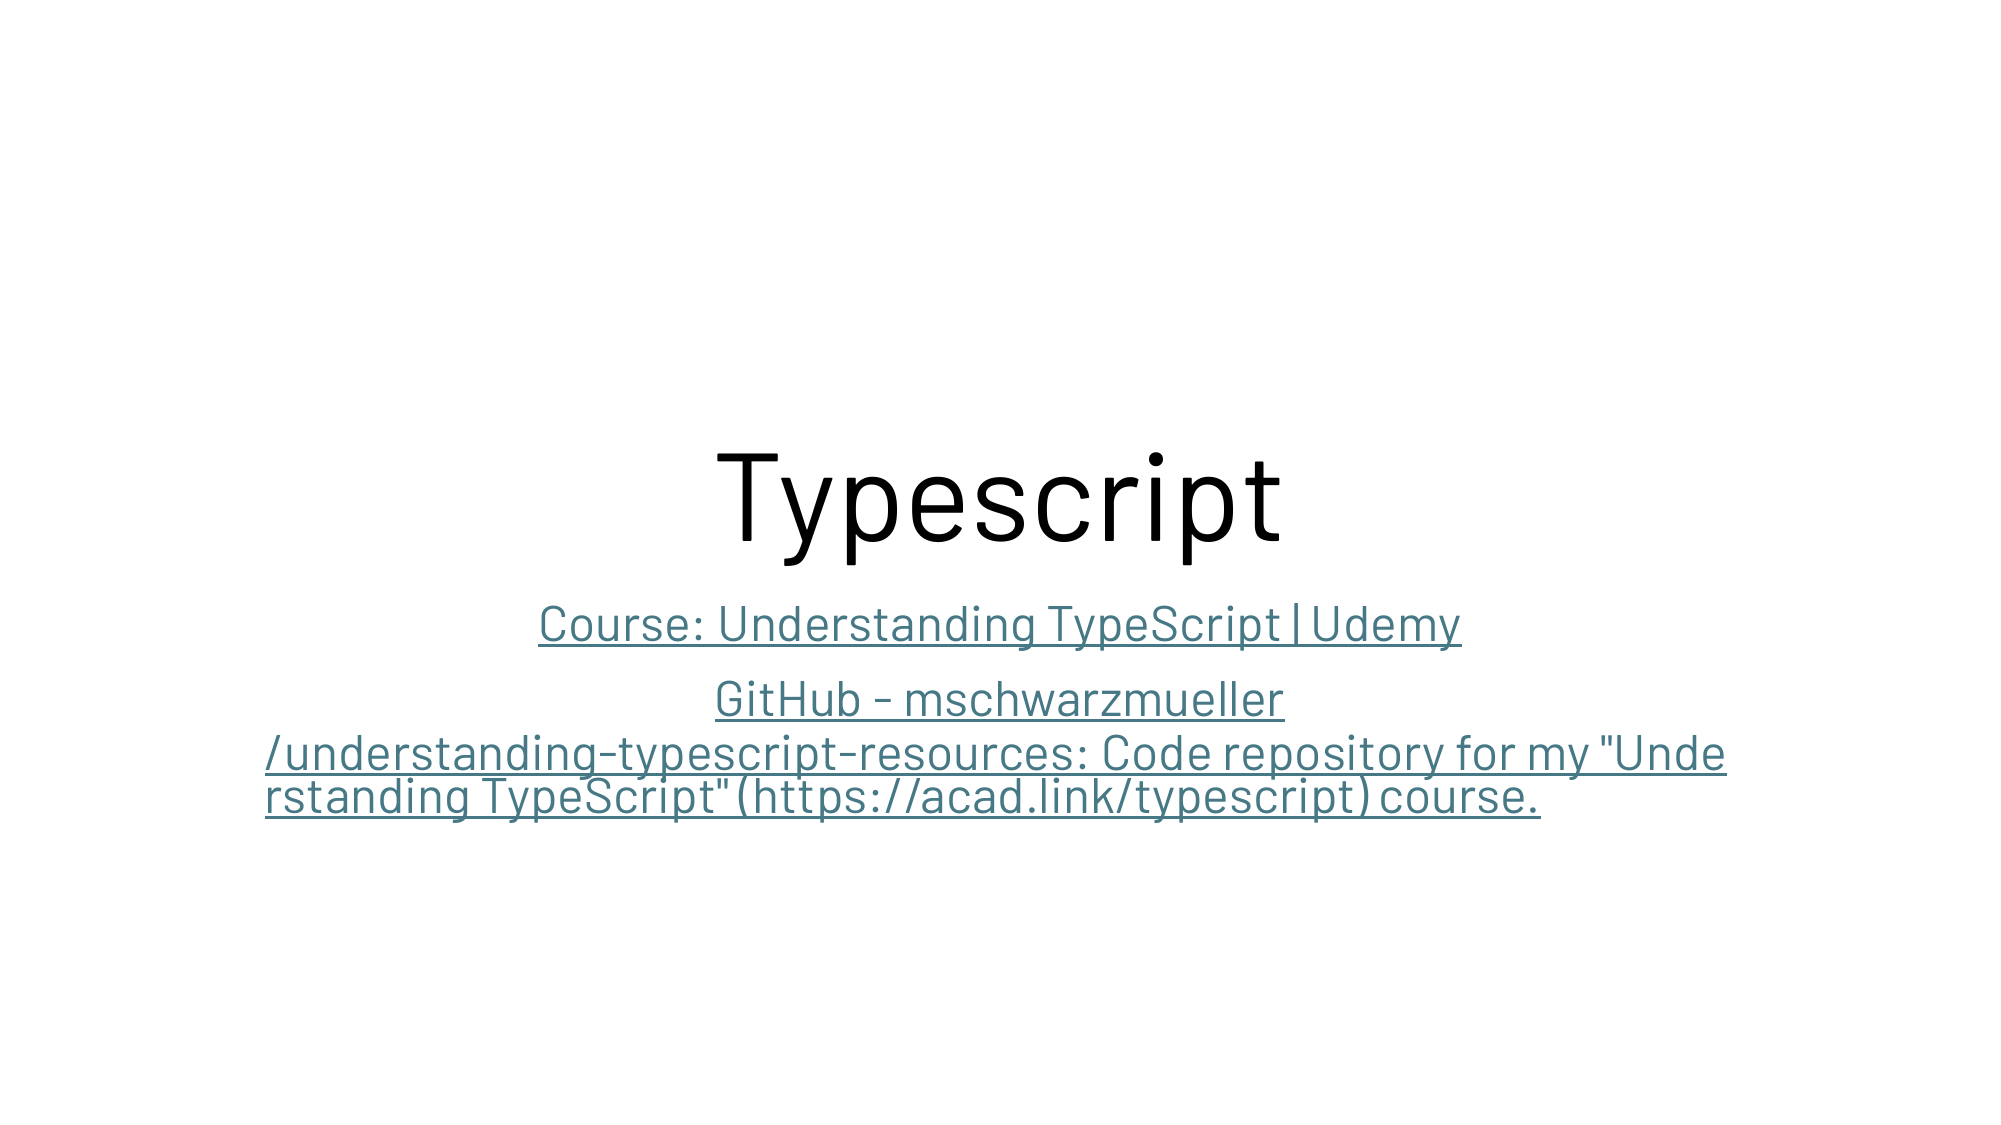

# Typescript
Course: Understanding TypeScript | Udemy
GitHub - mschwarzmueller/understanding-typescript-resources: Code repository for my "Understanding TypeScript" (https://acad.link/typescript) course.